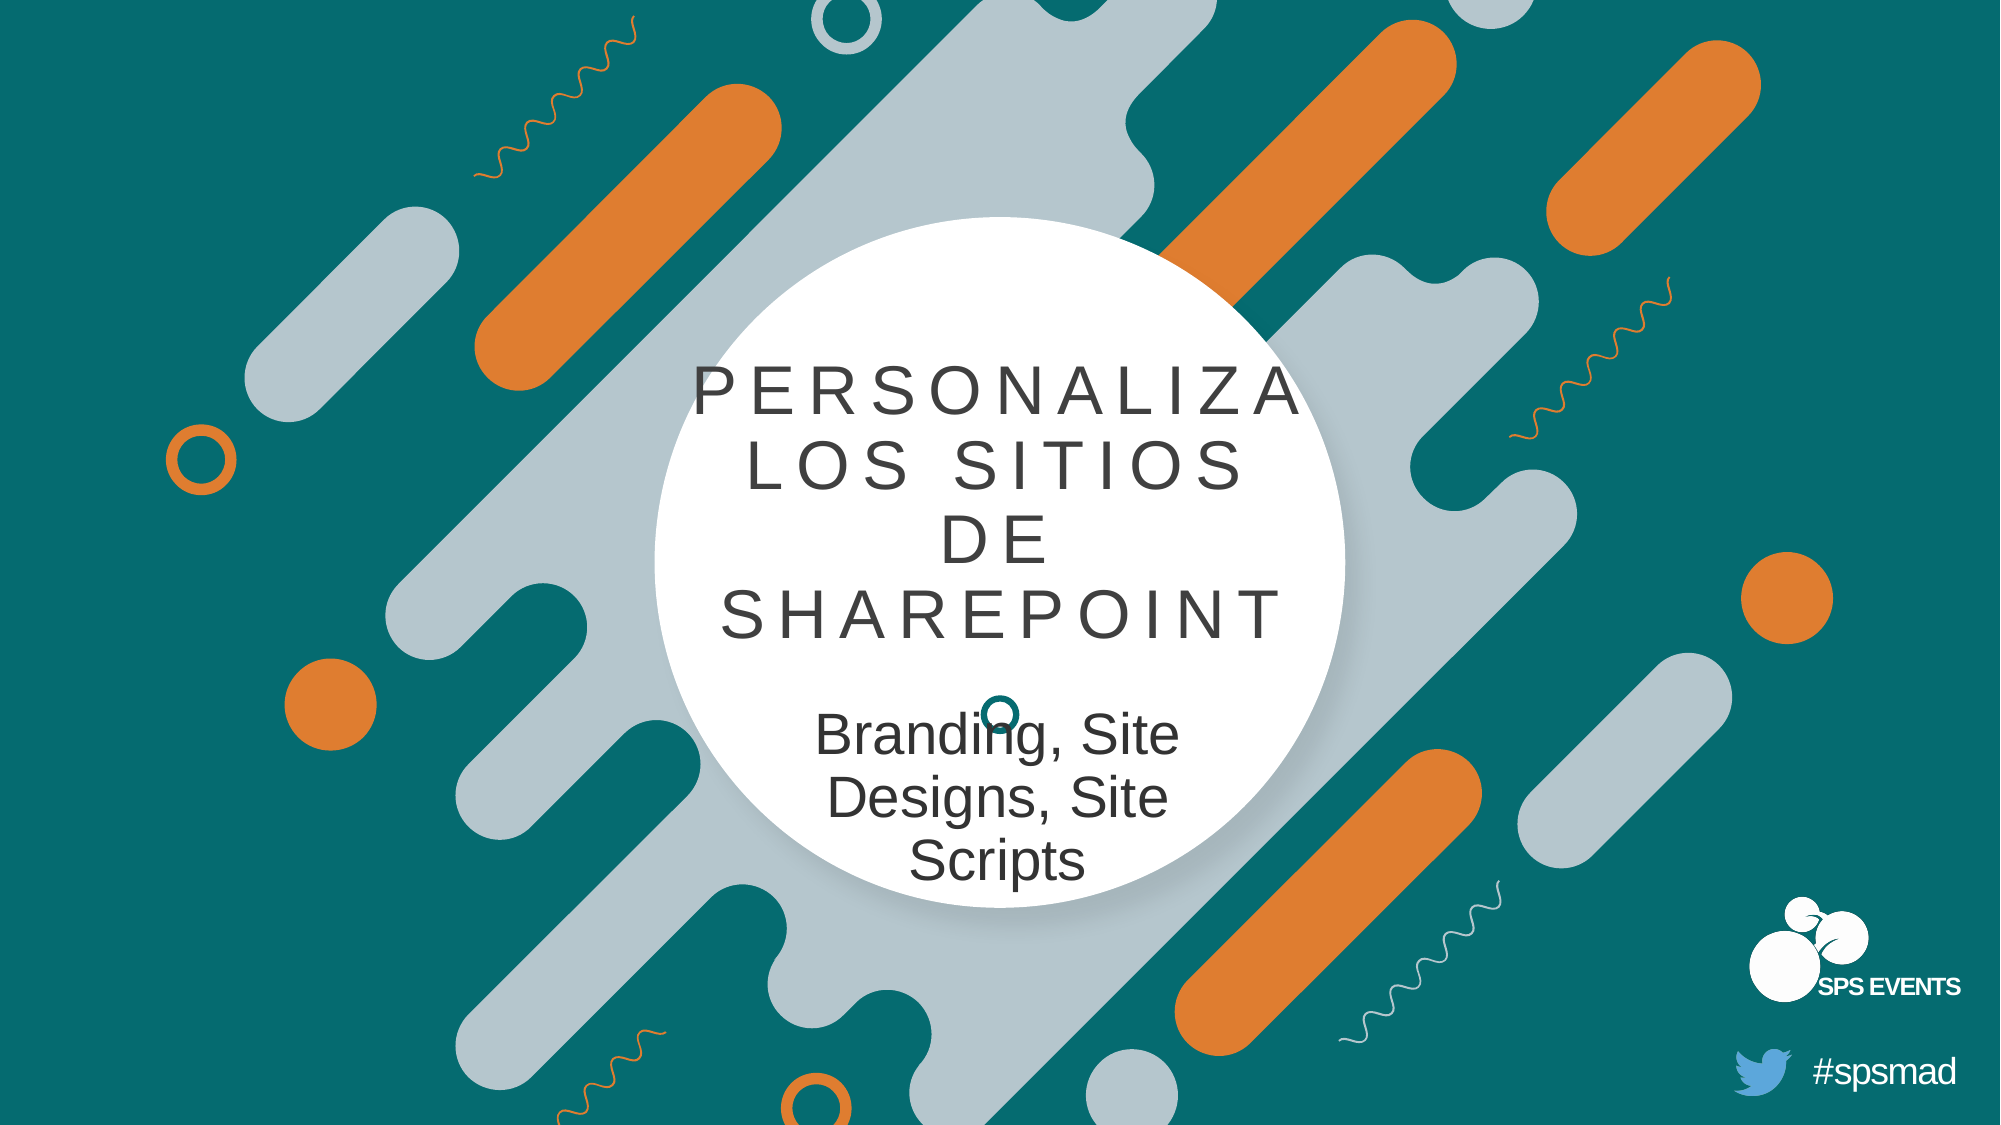

# Personaliza los sitios de SharePoint
Branding, Site Designs, Site Scripts